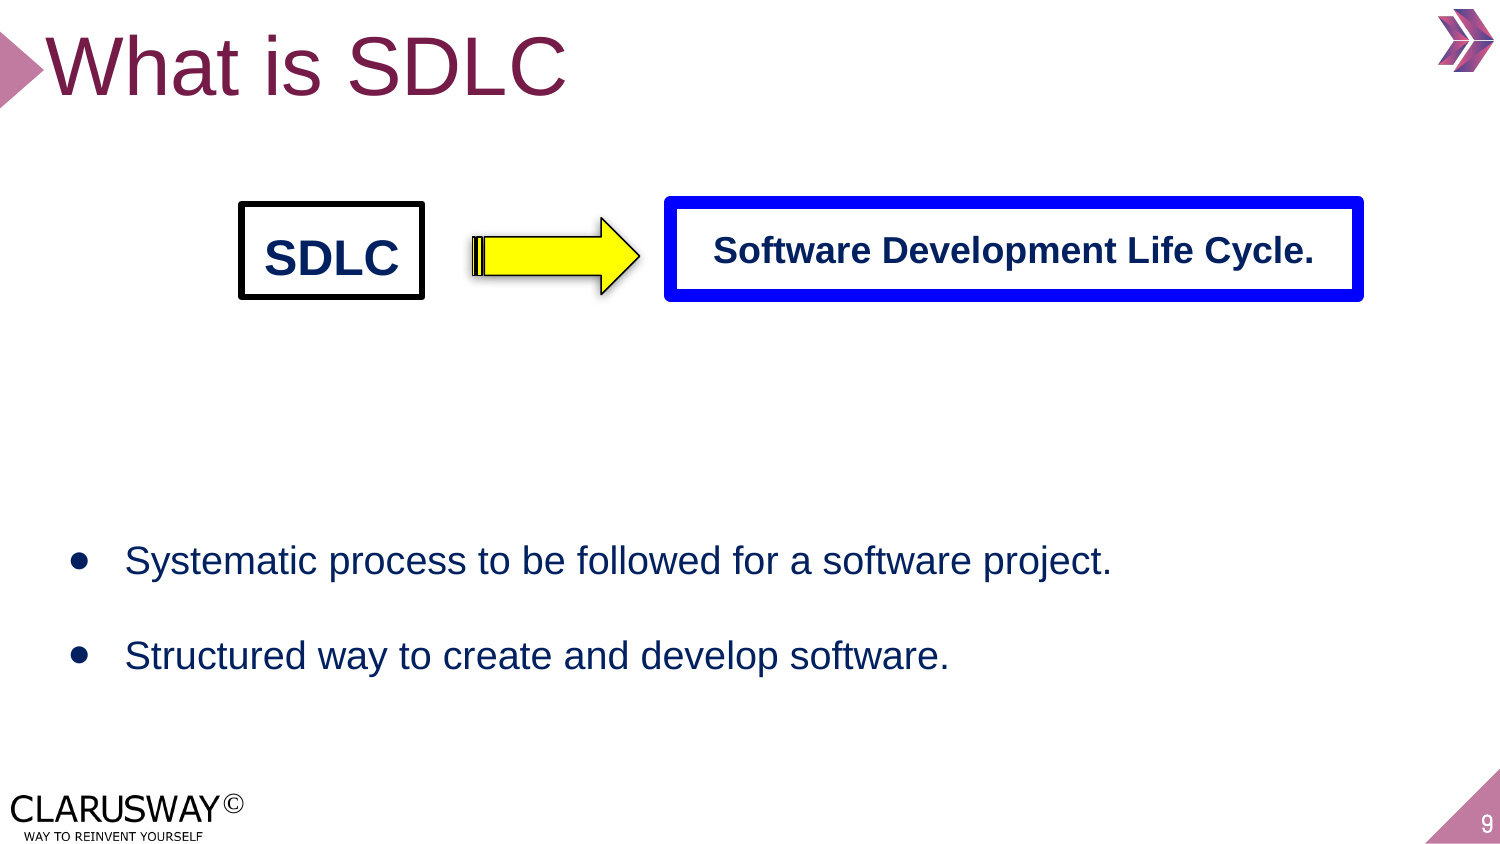

# What is SDLC
Software Development Life Cycle.
SDLC

Systematic process to be followed for a software project.
Structured way to create and develop software.
9